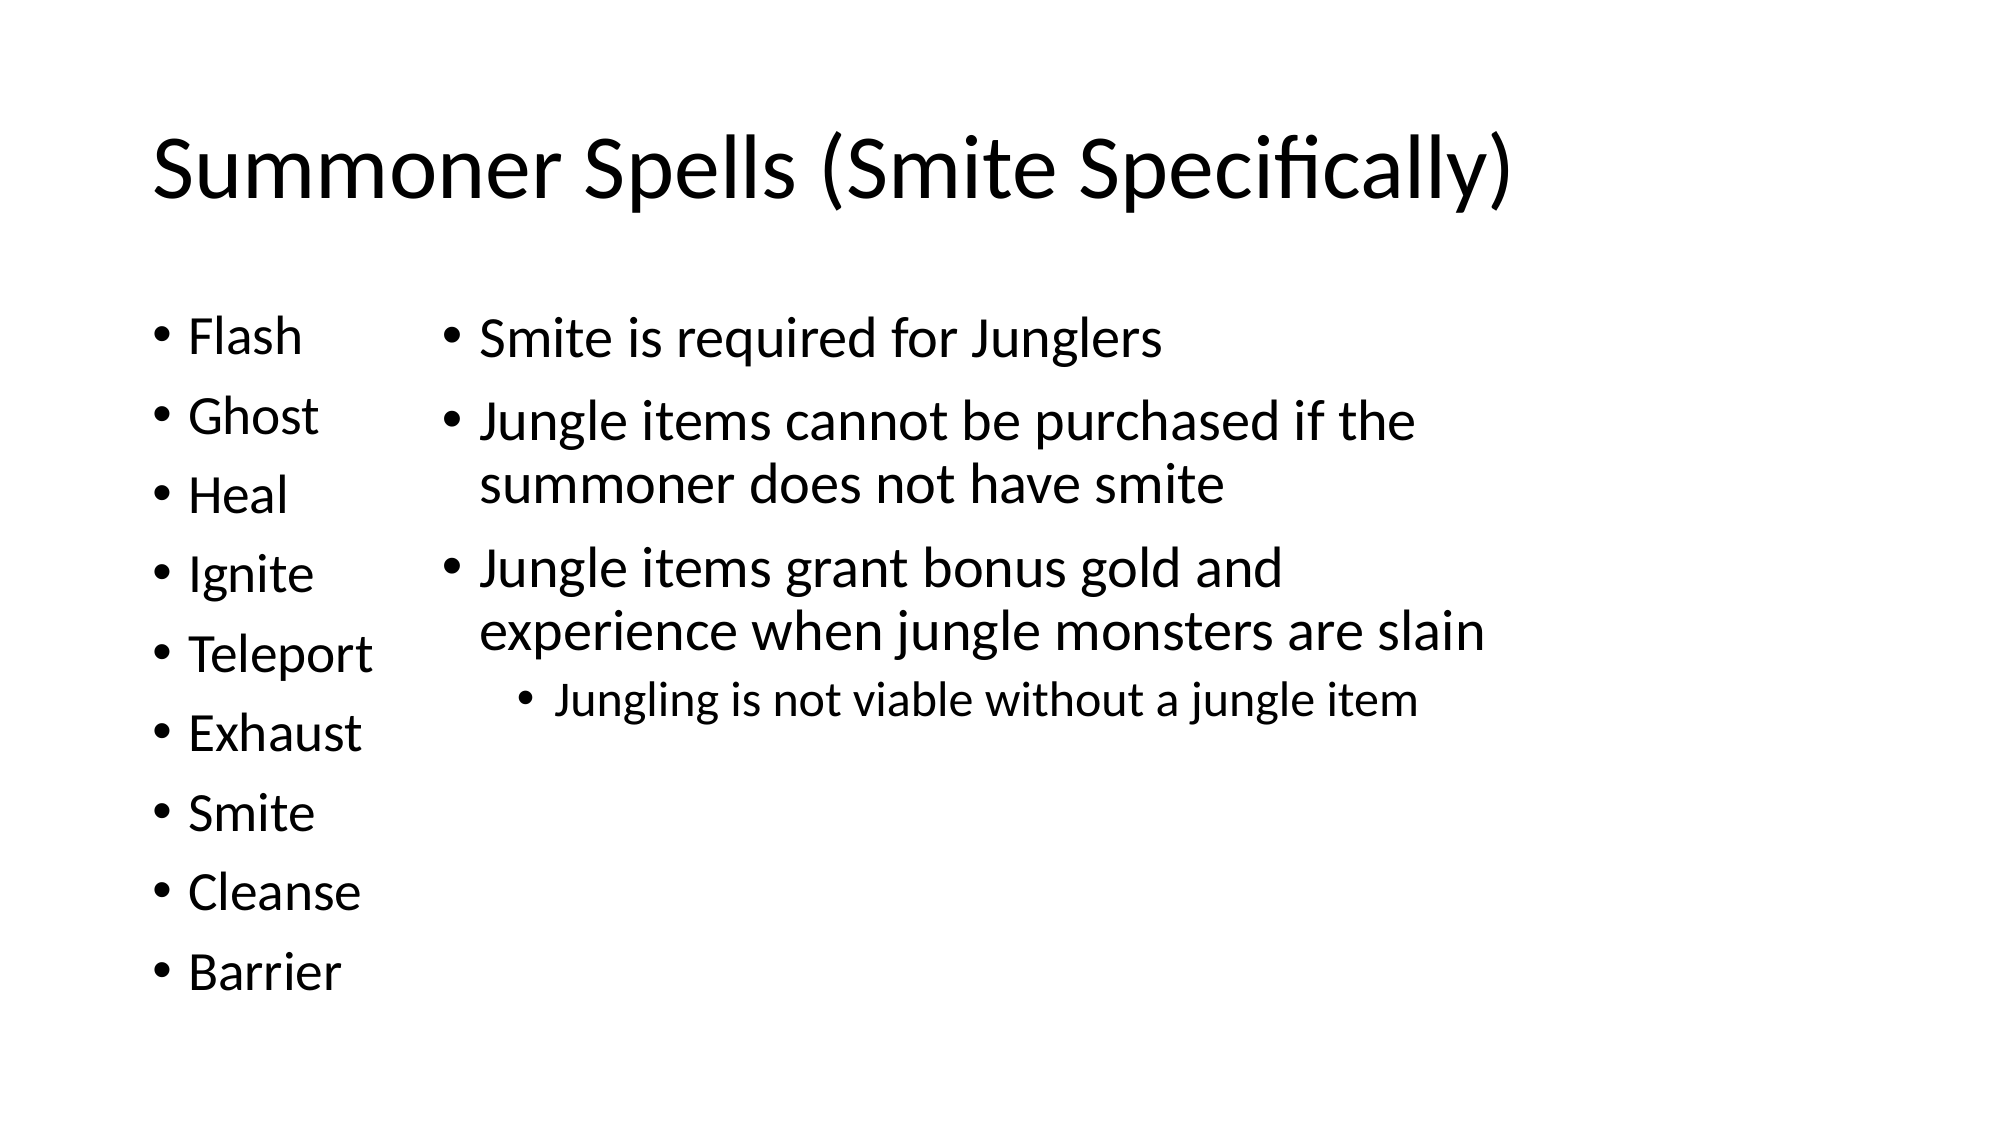

# Summoner Spells (Smite Specifically)
Flash
Ghost
Heal
Ignite
Teleport
Exhaust
Smite
Cleanse
Barrier
Smite is required for Junglers
Jungle items cannot be purchased if the summoner does not have smite
Jungle items grant bonus gold and experience when jungle monsters are slain
Jungling is not viable without a jungle item